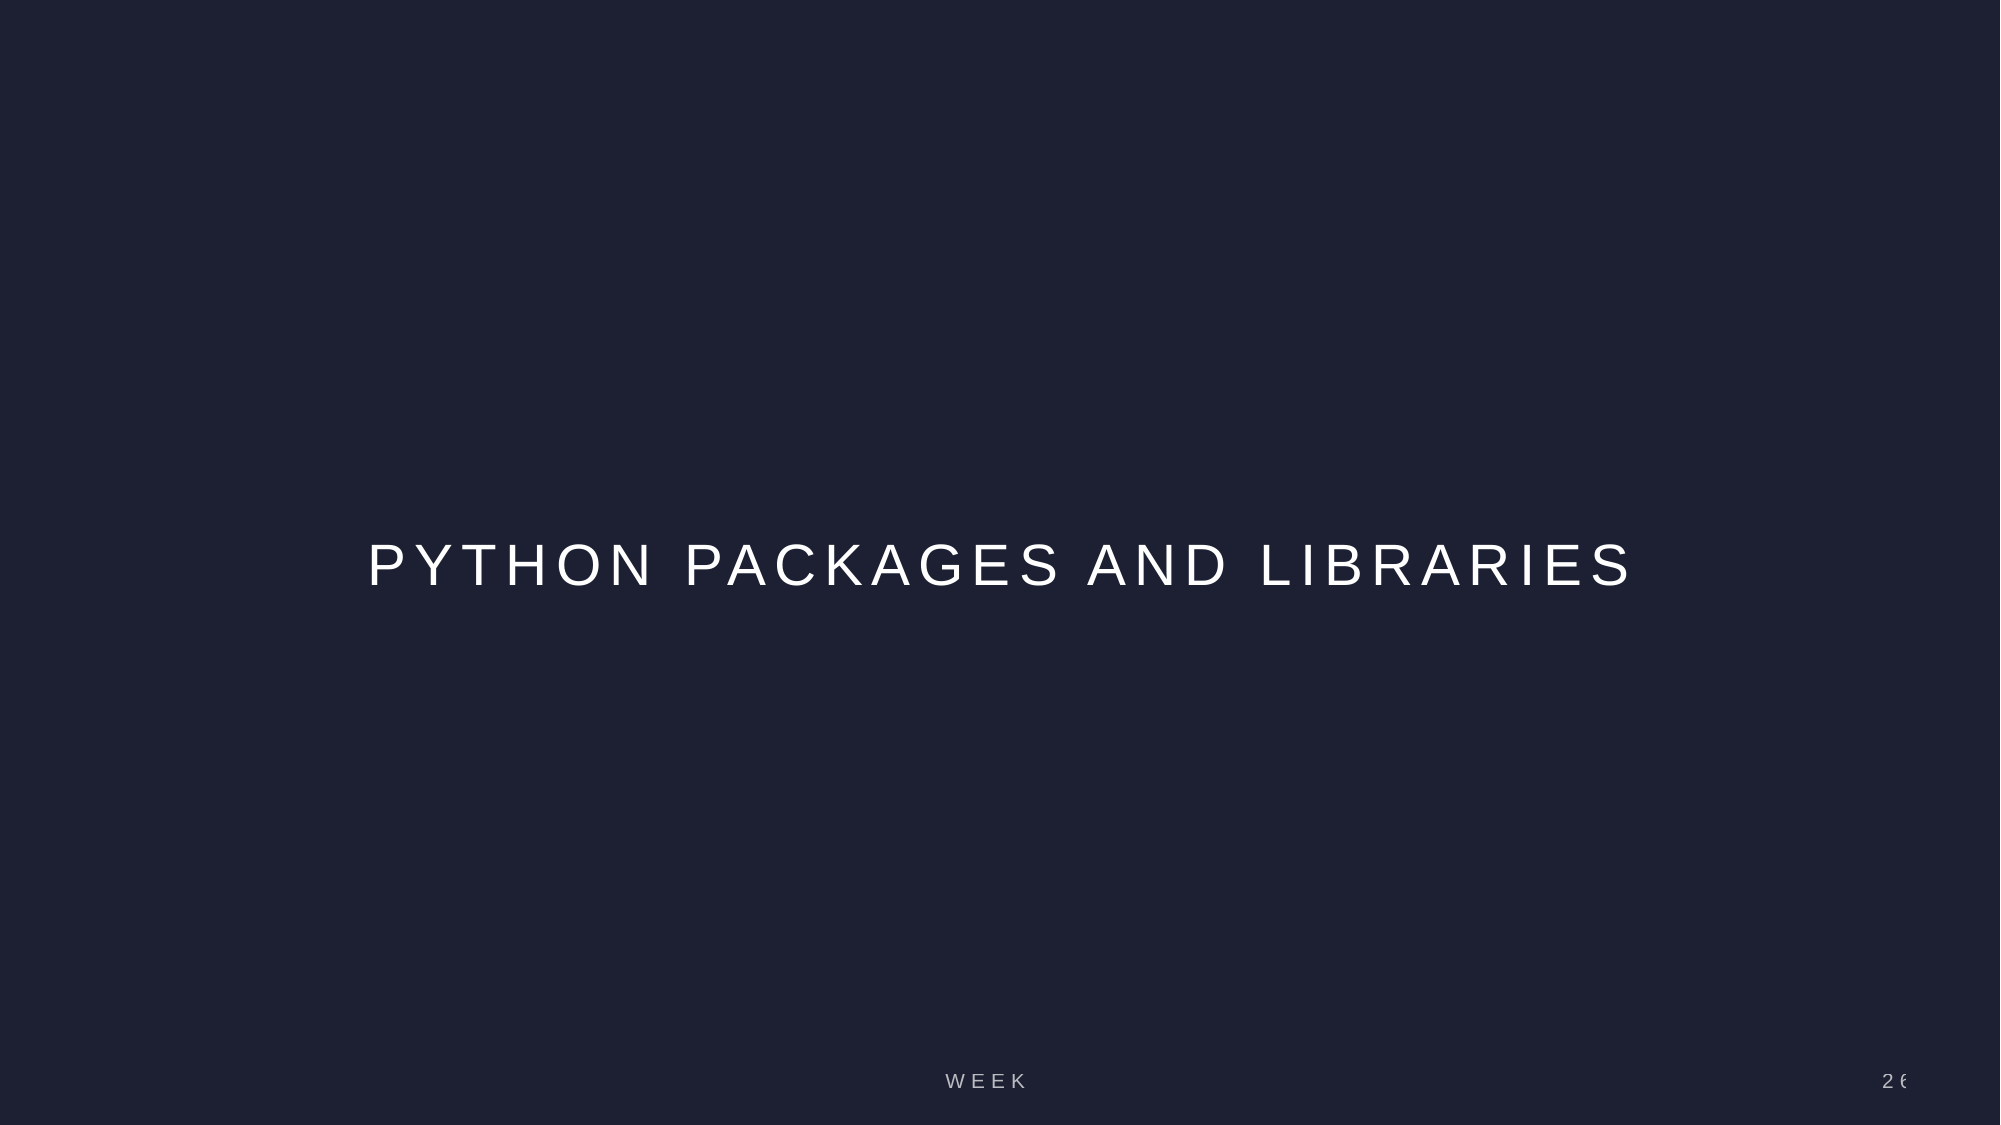

# Python packages and libraries
Week 1
26